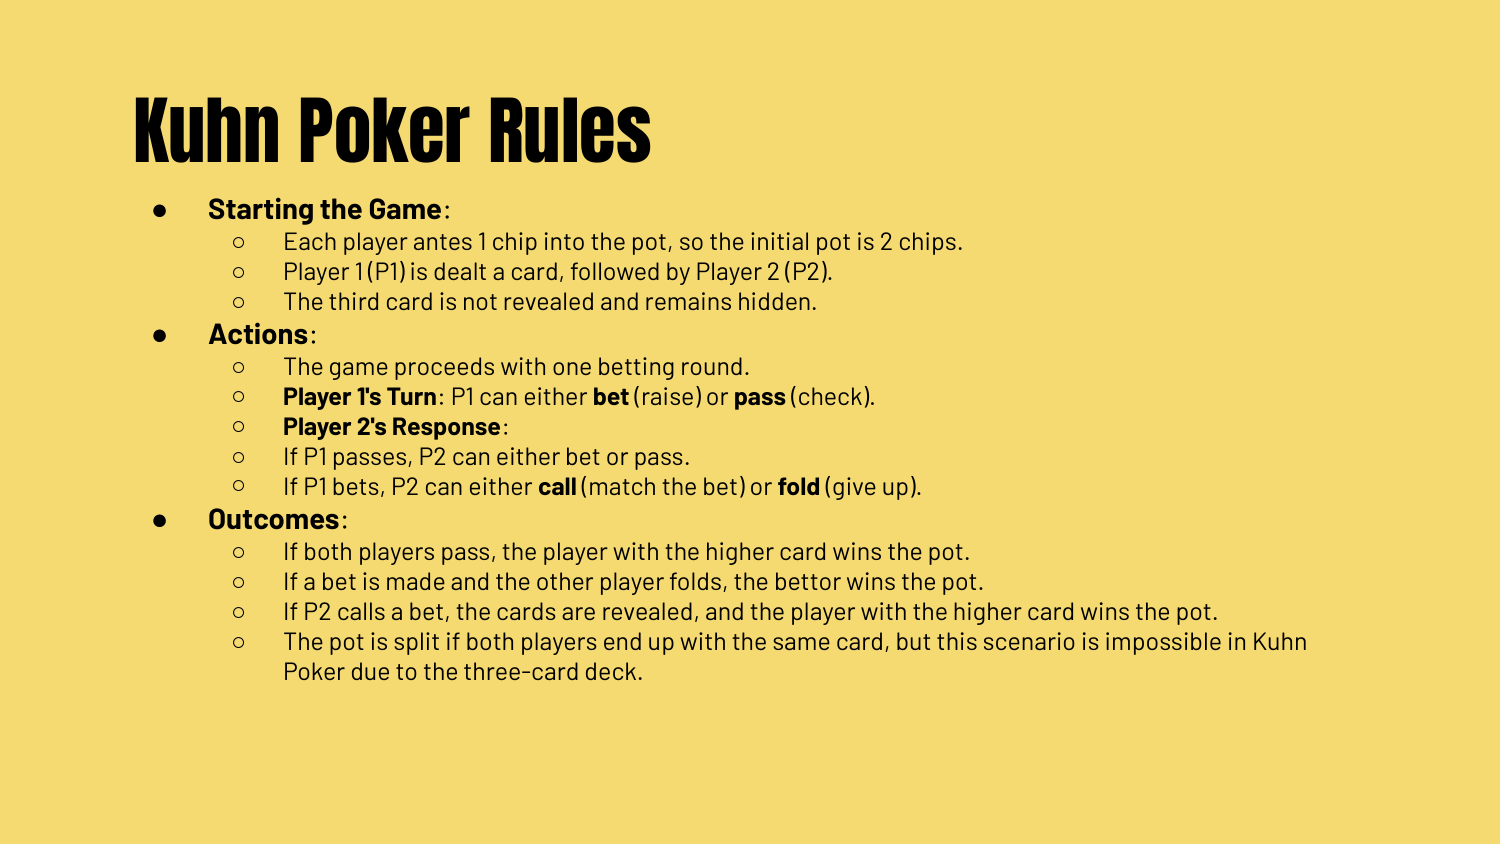

# Kuhn Poker Rules
Starting the Game:
Each player antes 1 chip into the pot, so the initial pot is 2 chips.
Player 1 (P1) is dealt a card, followed by Player 2 (P2).
The third card is not revealed and remains hidden.
Actions:
The game proceeds with one betting round.
Player 1's Turn: P1 can either bet (raise) or pass (check).
Player 2's Response:
If P1 passes, P2 can either bet or pass.
If P1 bets, P2 can either call (match the bet) or fold (give up).
Outcomes:
If both players pass, the player with the higher card wins the pot.
If a bet is made and the other player folds, the bettor wins the pot.
If P2 calls a bet, the cards are revealed, and the player with the higher card wins the pot.
The pot is split if both players end up with the same card, but this scenario is impossible in Kuhn Poker due to the three-card deck.